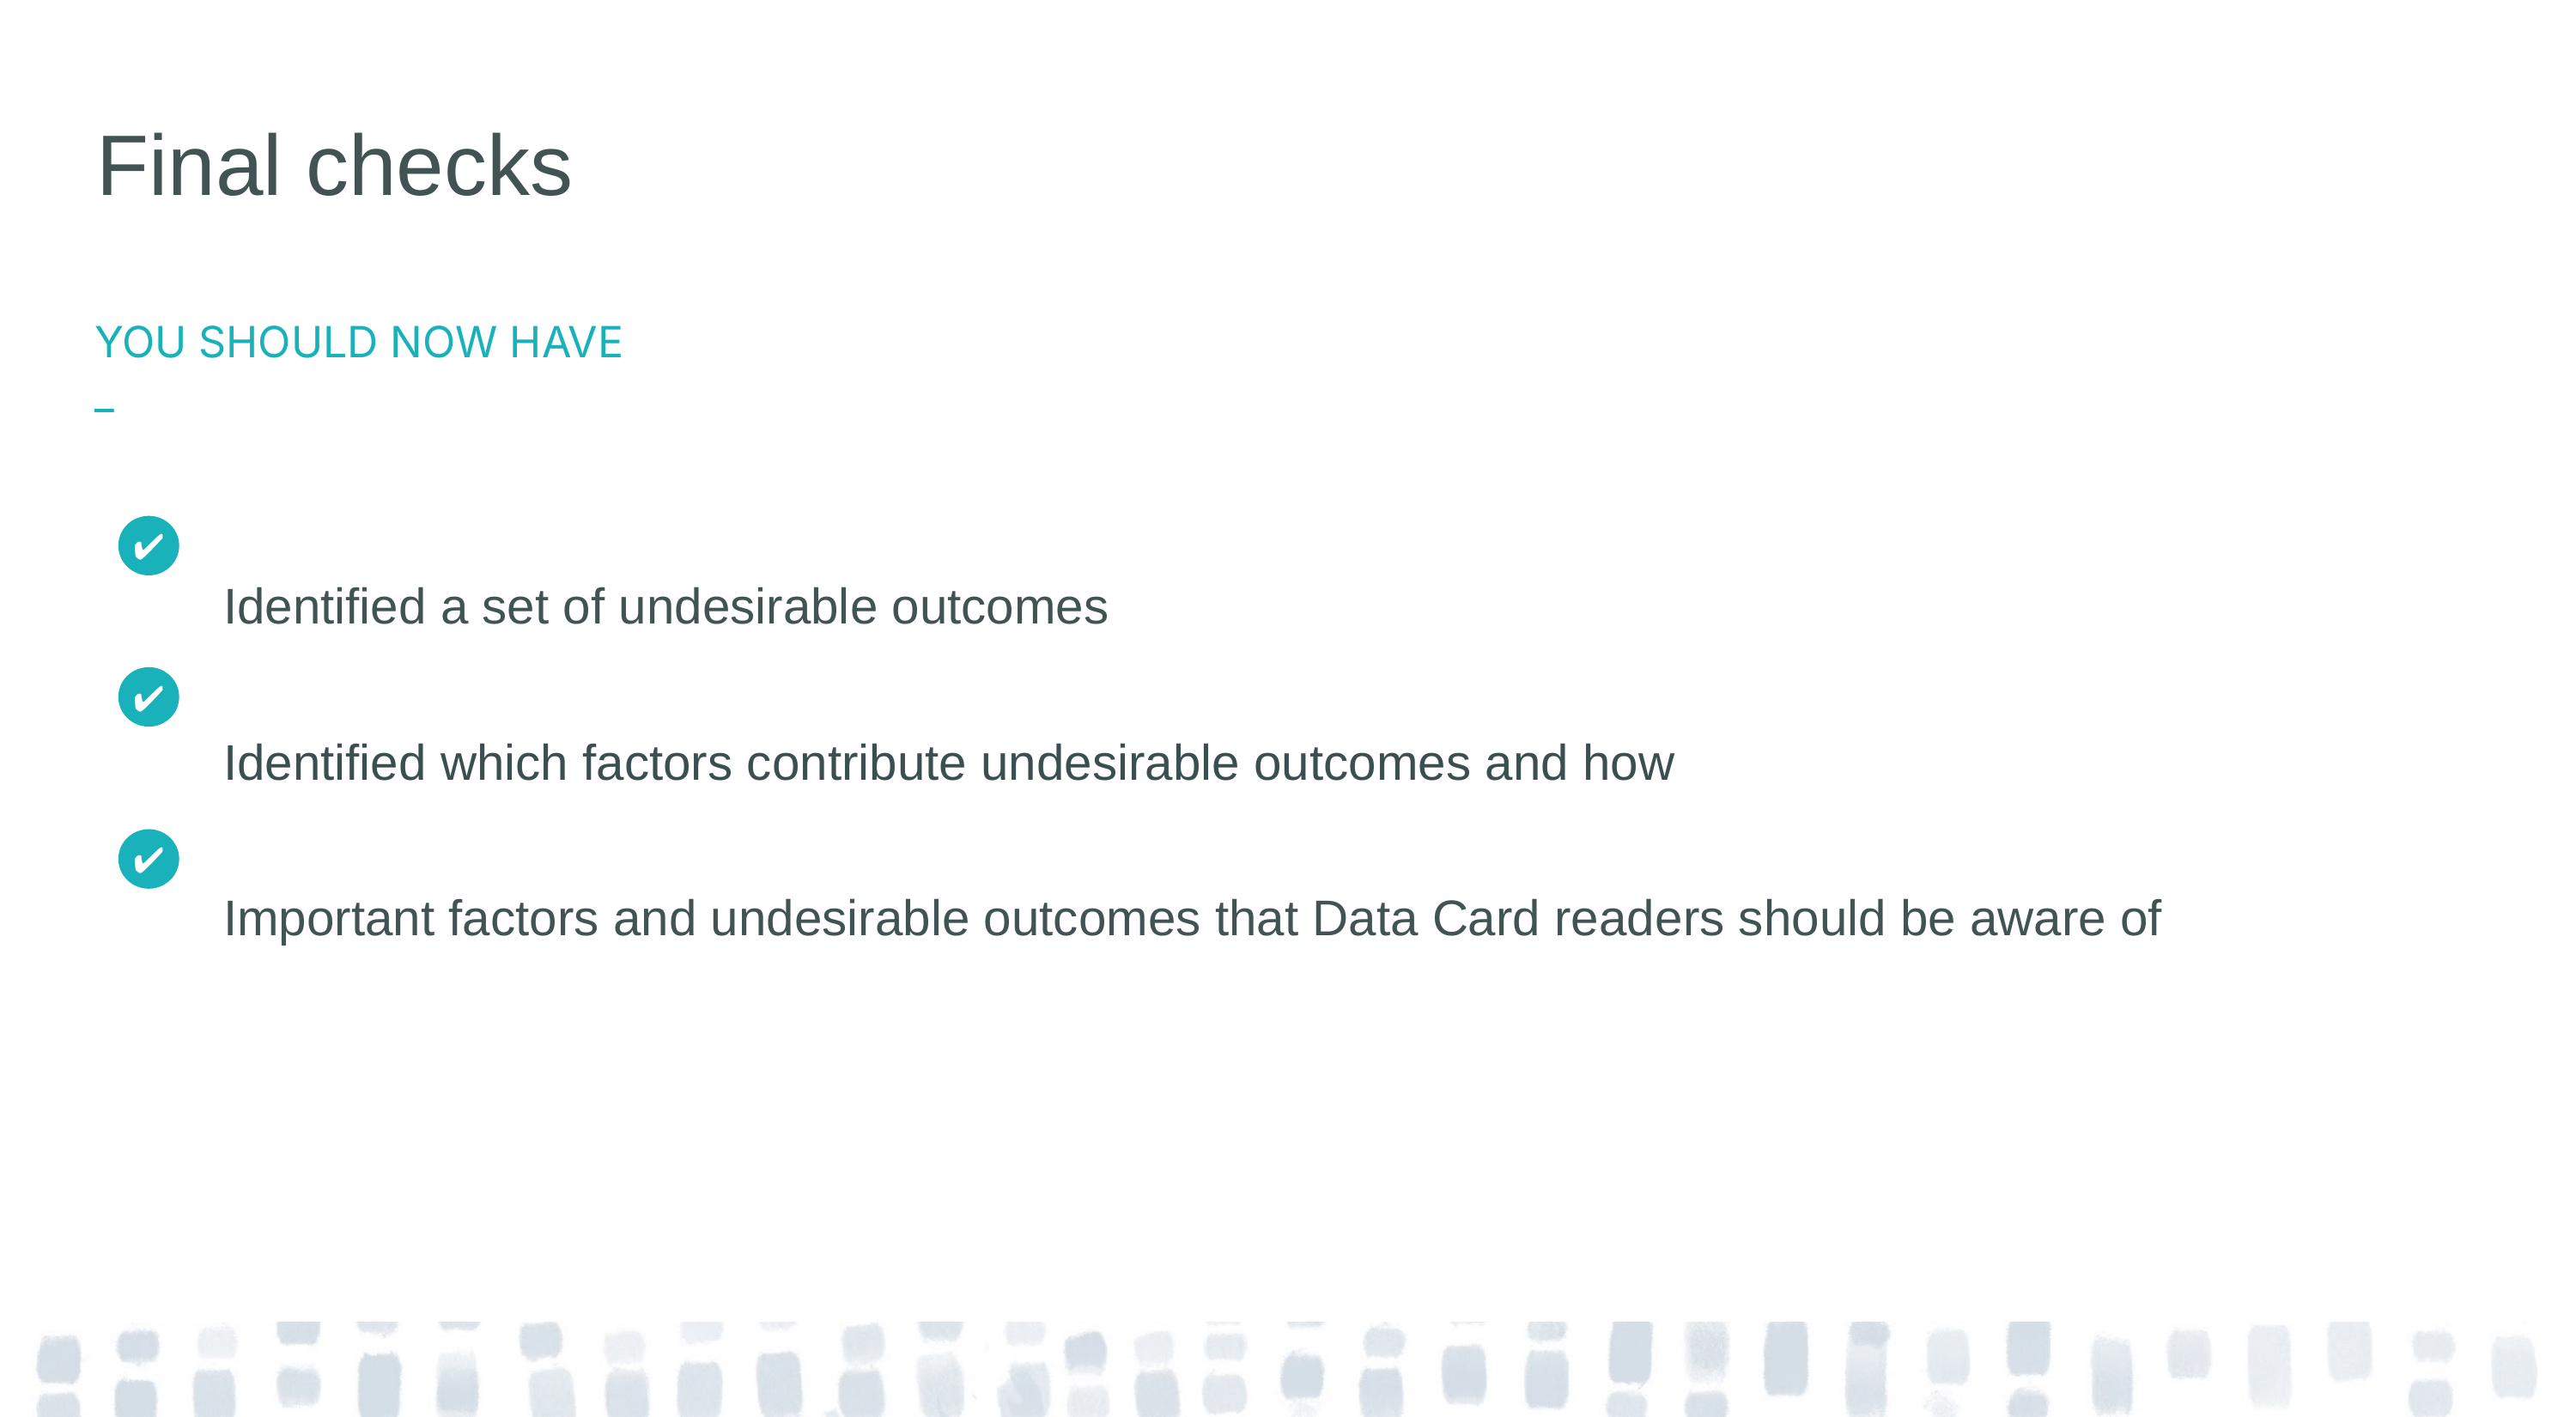

# Final checks
YOU SHOULD NOW HAVE
_

Identified a set of undesirable outcomes
Identified which factors contribute undesirable outcomes and how
Important factors and undesirable outcomes that Data Card readers should be aware of
✔
✔
✔